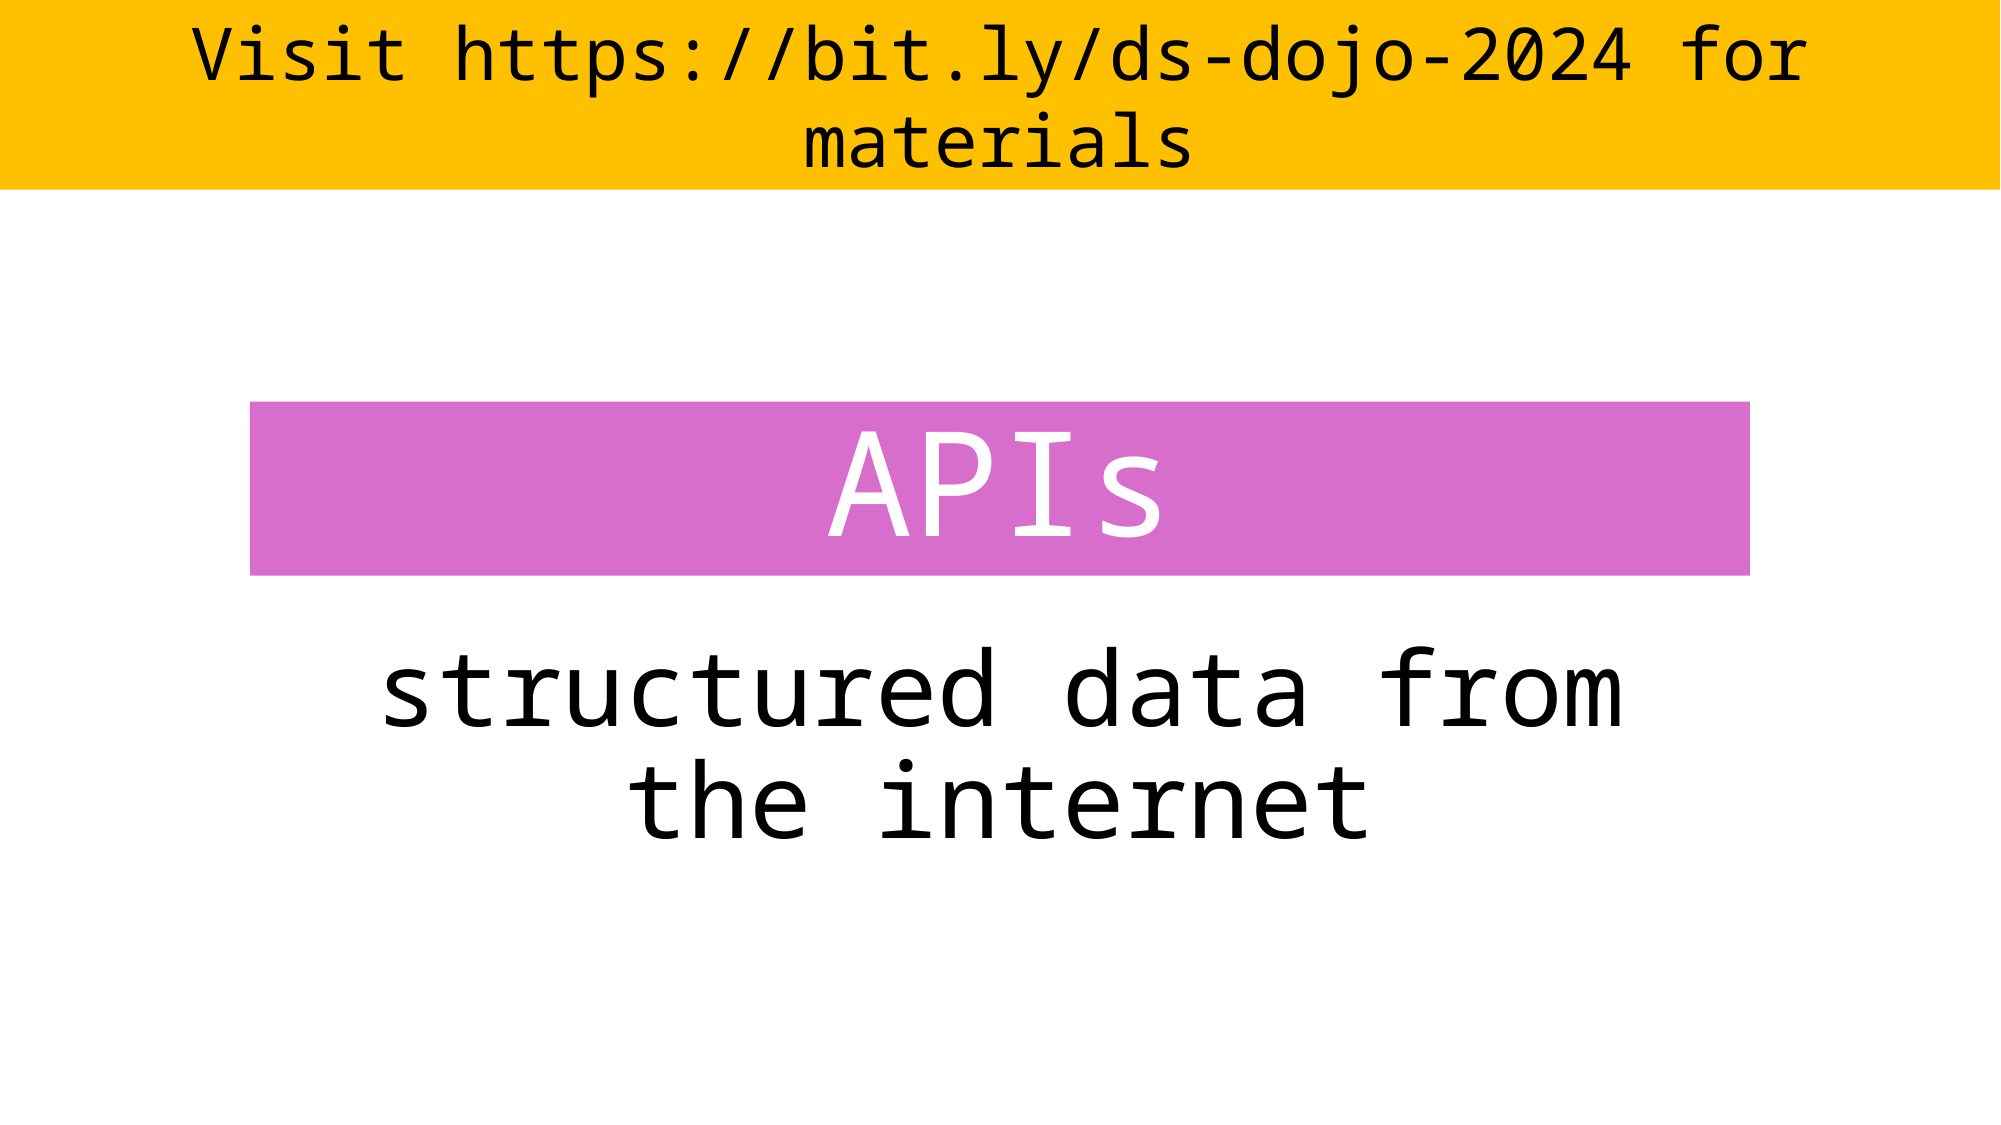

Visit https://bit.ly/ds-dojo-2024 for materials
# APIs
structured data from the internet